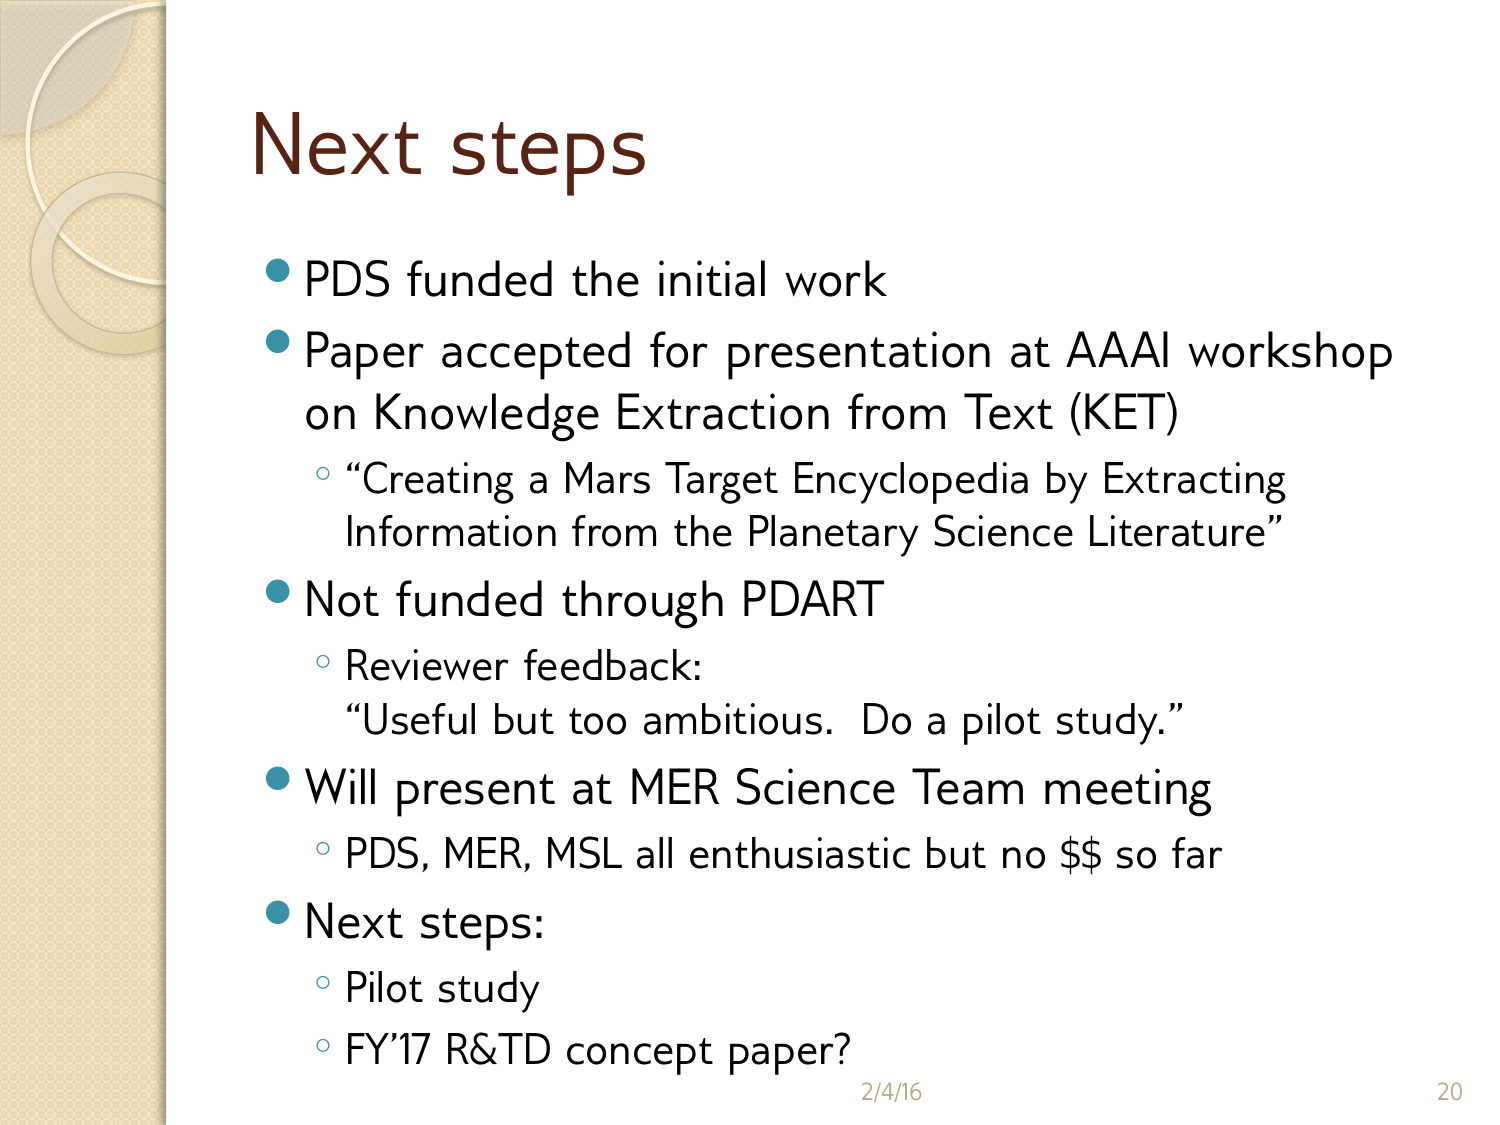

# Next steps
PDS funded the initial work
Paper accepted for presentation at AAAI workshop on Knowledge Extraction from Text (KET)
“Creating a Mars Target Encyclopedia by Extracting Information from the Planetary Science Literature”
Not funded through PDART
Reviewer feedback:
“Useful but too ambitious.  Do a pilot study.”
Will present at MER Science Team meeting
PDS, MER, MSL all enthusiastic but no $$ so far
Next steps:
Pilot study
FY’17 R&TD concept paper?
2/4/16
20